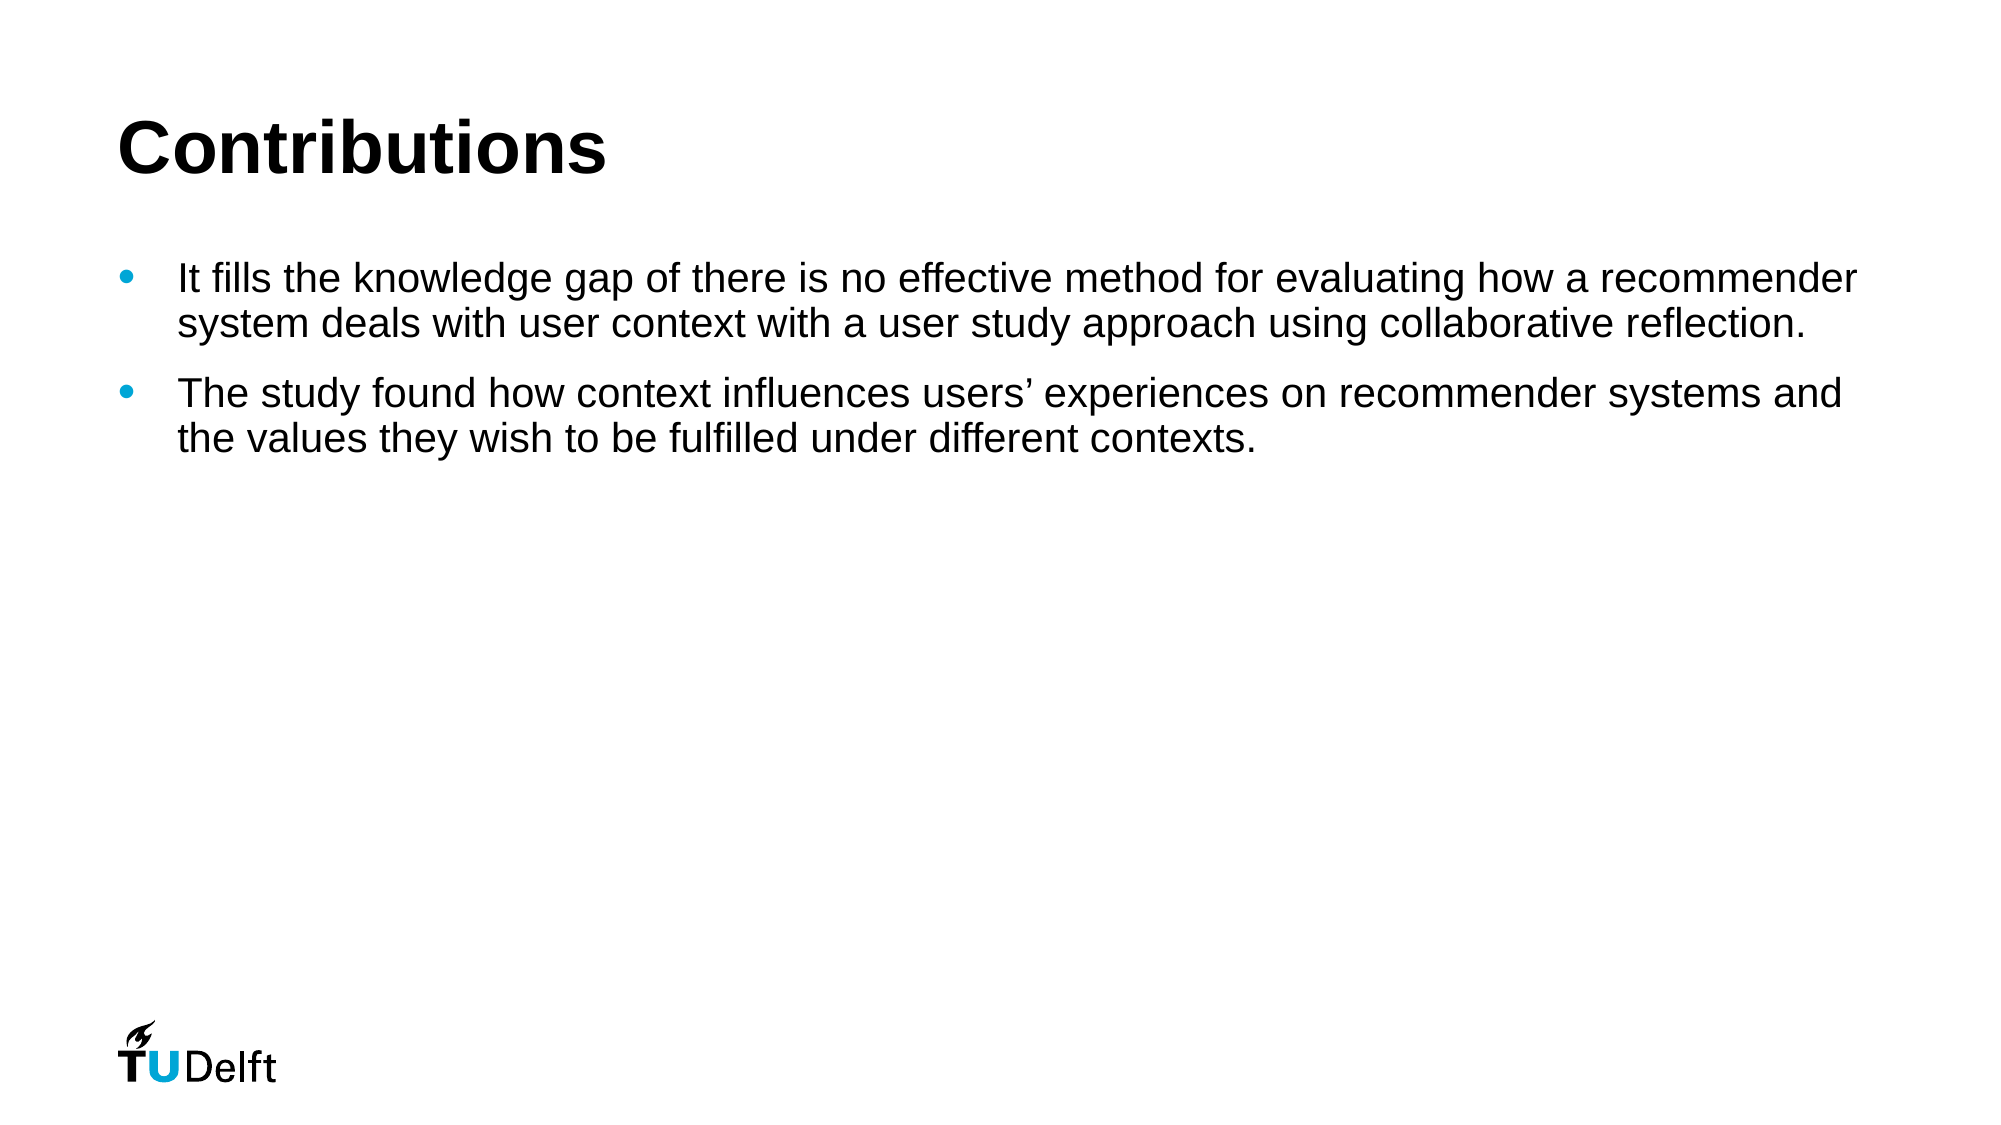

# Contributions
It fills the knowledge gap of there is no effective method for evaluating how a recommender system deals with user context with a user study approach using collaborative reflection.
The study found how context influences users’ experiences on recommender systems and the values they wish to be fulfilled under different contexts.